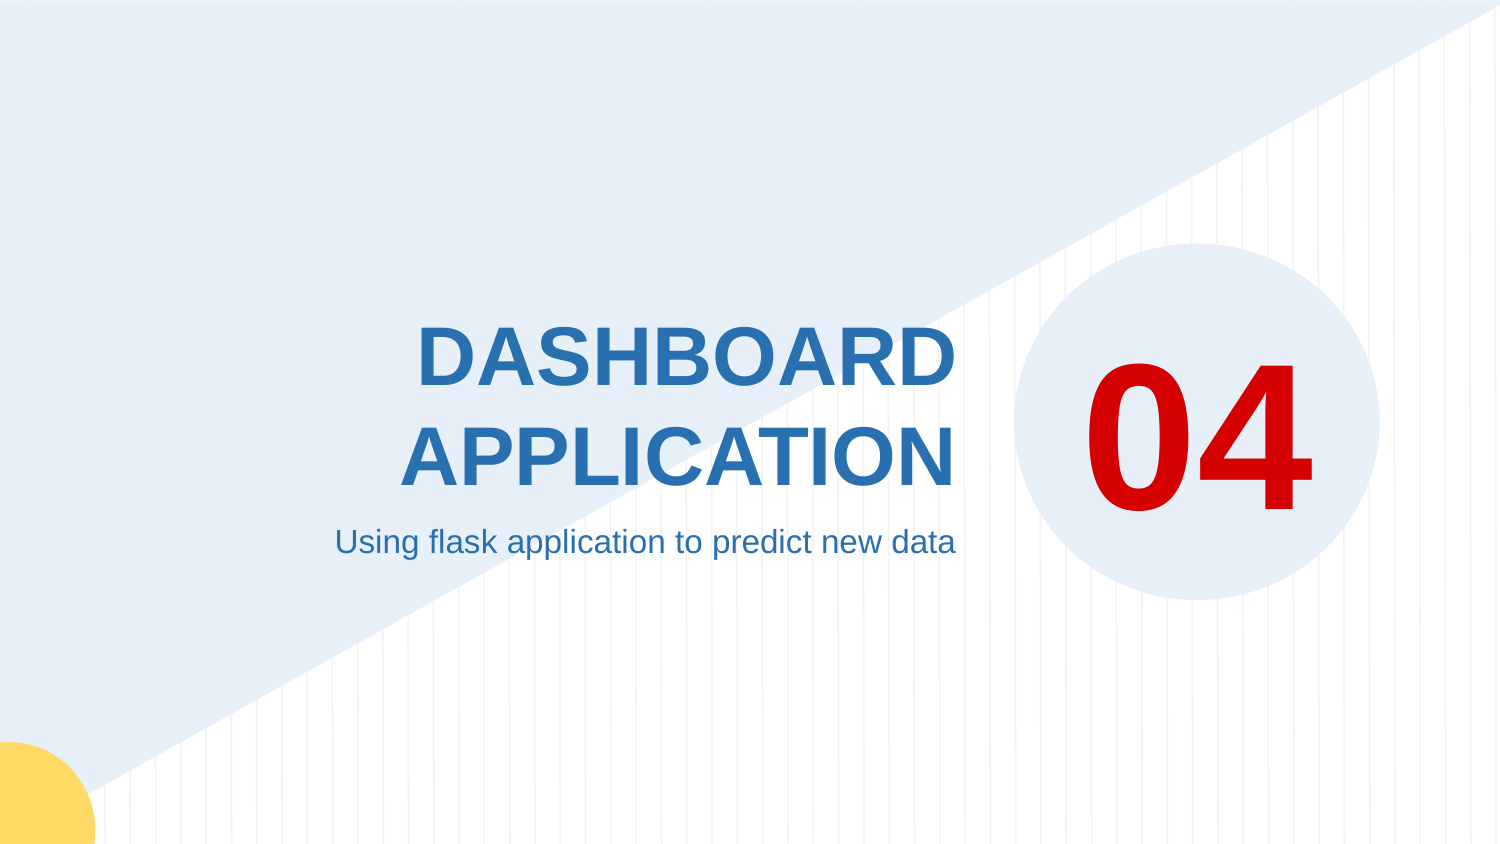

04

# DASHBOARD APPLICATION
Using flask application to predict new data